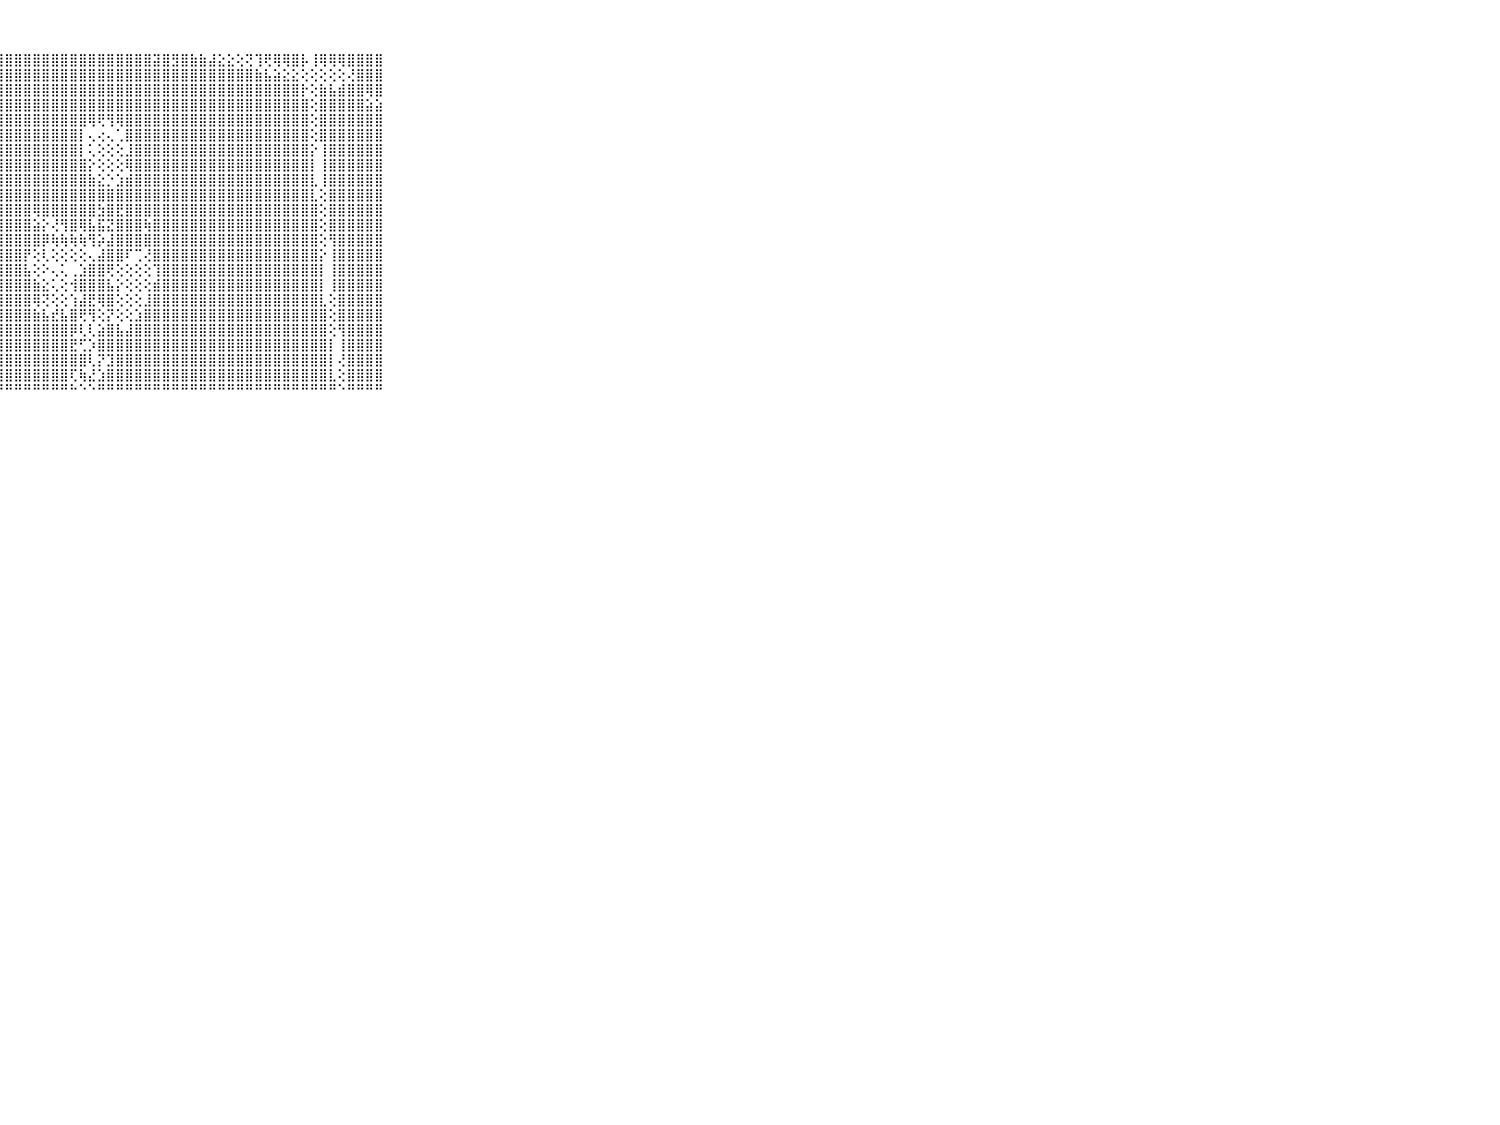

⠀⠀⠀⠀⠀⠀⠀⠀⠀⠀⠀⣿⣿⣿⣿⣿⣿⣿⣿⣿⣿⣿⣿⣿⣿⣿⣿⣿⣿⣿⣿⣿⣿⣿⣿⣿⣿⣿⣿⣿⣿⣿⣿⣿⣽⣿⣻⣿⣷⣷⣼⣕⣕⢕⢝⢹⢟⢿⢿⣿⡧⢸⢿⢿⢿⣿⣿⣿⣿⠀⠀⠀⠀⠀⠀⠀⠀⠀⠀⠀⠀
⠀⠀⠀⠀⠀⠀⠀⠀⠀⠀⠀⣿⣿⣿⣿⣿⣿⣿⣿⣿⣿⣿⣿⣿⣿⣿⣿⣿⣿⣿⣿⣿⣿⣿⣿⣿⣿⣿⣿⣿⣿⣿⣿⣿⣿⣿⣿⣿⣿⣿⣿⣿⣿⣿⣿⣷⣧⣵⣕⣕⢕⢕⢕⢕⢕⢜⣿⣿⣿⠀⠀⠀⠀⠀⠀⠀⠀⠀⠀⠀⠀
⠀⠀⠀⠀⠀⠀⠀⠀⠀⠀⠀⣿⣿⣿⣿⣿⣿⣿⣿⣿⣿⣿⣿⣿⣿⣿⣿⣿⣿⣿⣿⣿⣿⣿⣿⣿⣿⣿⣿⣿⣿⣿⣿⣿⣿⣿⣿⣿⣿⣿⣿⣿⣿⣿⣿⣿⣿⣿⣿⣿⡗⢕⣷⣧⣾⣿⣿⢿⣿⠀⠀⠀⠀⠀⠀⠀⠀⠀⠀⠀⠀
⠀⠀⠀⠀⠀⠀⠀⠀⠀⠀⠀⣿⣿⣿⣿⣿⣿⣿⣿⣿⣿⣿⣿⣿⣿⣿⣿⣿⣿⣿⣿⣿⣿⣿⣿⣿⣿⣿⣿⣿⣿⣿⣿⣿⣿⣿⣿⣿⣿⣿⣿⣿⣿⣿⣿⣿⣿⣿⣿⣿⣿⢕⣿⣿⣿⣿⣿⣵⣵⠀⠀⠀⠀⠀⠀⠀⠀⠀⠀⠀⠀
⠀⠀⠀⠀⠀⠀⠀⠀⠀⠀⠀⣿⣿⣿⣿⣿⣿⣿⣿⣿⣿⣿⣿⣿⣿⣿⣿⣿⣿⣿⣿⣿⣿⣿⣿⣿⣿⢿⢟⢻⢿⣿⣿⣿⣿⣿⣿⣿⣿⣿⣿⣿⣿⣿⣿⣿⣿⣿⣿⣿⣿⢕⣿⣿⣿⣿⣿⣿⣿⠀⠀⠀⠀⠀⠀⠀⠀⠀⠀⠀⠀
⠀⠀⠀⠀⠀⠀⠀⠀⠀⠀⠀⣿⣿⣿⣿⣿⣿⣿⣿⣿⣿⣿⣿⣿⣿⣿⣿⣿⣿⣿⣿⣿⣿⣿⣿⣿⡇⢄⢔⢄⢁⣿⣿⣿⣿⣿⣿⣿⣿⣿⣿⣿⣿⣿⣿⣿⣿⣿⣿⣿⣿⢕⣿⣿⣿⣿⣿⣿⣿⠀⠀⠀⠀⠀⠀⠀⠀⠀⠀⠀⠀
⠀⠀⠀⠀⠀⠀⠀⠀⠀⠀⠀⣿⣿⣿⣿⣿⣿⣿⣿⣿⣿⣿⣿⣿⣿⣿⣿⣿⣿⣿⣿⣿⣿⣿⣿⣿⡇⢅⢕⢕⢕⣸⣿⣿⣿⣿⣿⣿⣿⣿⣿⣿⣿⣿⣿⣿⣿⣿⣿⣿⣿⡕⢸⣿⣿⣿⣿⣿⣿⠀⠀⠀⠀⠀⠀⠀⠀⠀⠀⠀⠀
⠀⠀⠀⠀⠀⠀⠀⠀⠀⠀⠀⣿⣿⣿⣿⣿⣿⣿⣿⣿⣿⣿⣿⣿⣿⣿⣿⣿⣿⣿⣿⣿⣿⣿⣿⣿⣿⡕⢕⢕⢕⢿⣿⣿⣿⣿⣿⣿⣿⣿⣿⣿⣿⣿⣿⣿⣿⣿⣿⣿⣿⡇⢸⣿⣿⣿⣿⣿⣿⠀⠀⠀⠀⠀⠀⠀⠀⠀⠀⠀⠀
⠀⠀⠀⠀⠀⠀⠀⠀⠀⠀⠀⣿⣿⣿⣿⣿⣿⣿⣿⣿⣿⣿⣿⣿⣿⣿⣿⣿⣿⣿⣿⣿⣿⣿⣿⣿⣿⣷⣕⡑⣱⣾⣿⣿⣿⣿⣿⣿⣿⣿⣿⣿⣿⣿⣿⣿⣿⣿⣿⣿⣿⣇⢸⣿⣿⣿⣿⣿⣿⠀⠀⠀⠀⠀⠀⠀⠀⠀⠀⠀⠀
⠀⠀⠀⠀⠀⠀⠀⠀⠀⠀⠀⣿⣿⣿⣿⣿⣿⣿⣿⣿⣿⣿⣿⣿⣿⣿⣿⣿⣿⣿⣿⣿⣿⣿⣿⣿⣿⣿⣿⣿⣿⣿⣿⣿⣿⣿⣿⣿⣿⣿⣿⣿⣿⣿⣿⣿⣿⣿⣿⣿⣿⣇⢕⣿⣿⣿⣿⣿⣿⠀⠀⠀⠀⠀⠀⠀⠀⠀⠀⠀⠀
⠀⠀⠀⠀⠀⠀⠀⠀⠀⠀⠀⣿⣿⣿⣿⣿⣿⣿⣿⣿⣿⣿⣿⣿⣿⣿⣿⣿⣿⣿⣿⢿⣿⣿⣿⣿⣿⣿⣳⣿⣟⣿⣿⣿⣿⣿⣿⣿⣿⣿⣿⣿⣿⣿⣿⣿⣿⣿⣿⣿⣿⣿⢕⣿⣿⣿⣿⣿⣿⠀⠀⠀⠀⠀⠀⠀⠀⠀⠀⠀⠀
⠀⠀⠀⠀⠀⠀⠀⠀⠀⠀⠀⣿⣿⣿⣿⣿⣿⣿⣿⣿⣿⣿⣿⣿⣿⣿⣿⣿⣿⣿⣿⣵⡕⢜⢻⣿⢿⣧⣯⣝⣿⣿⣿⢷⣿⣿⣿⣿⣿⣿⣿⣿⣿⣿⣿⣿⣿⣿⣿⣿⣿⣿⢕⣿⣿⣿⣿⣿⣿⠀⠀⠀⠀⠀⠀⠀⠀⠀⠀⠀⠀
⠀⠀⠀⠀⠀⠀⠀⠀⠀⠀⠀⣿⣿⣿⣿⣿⣿⣿⣿⣿⣿⣿⣿⣿⣿⣿⣿⣿⣿⣿⣿⣿⡿⢷⢷⢷⢷⢻⡵⣼⣿⣿⣿⣿⣿⣿⣿⣿⣿⣿⣿⣿⣿⣿⣿⣿⣿⣿⣿⣿⣿⣿⢕⢻⣿⣿⣿⣿⣿⠀⠀⠀⠀⠀⠀⠀⠀⠀⠀⠀⠀
⠀⠀⠀⠀⠀⠀⠀⠀⠀⠀⠀⣿⣿⣿⣿⣿⣿⣿⣿⣿⣿⣿⣿⣿⣿⣿⣿⣿⣿⣿⡟⢕⢇⢕⢕⢕⢕⢄⣼⣿⣿⠏⢉⢜⣿⣿⣿⣿⣿⣿⣿⣿⣿⣿⣿⣿⣿⣿⣿⣿⣿⣿⡕⢸⣿⣿⣿⣿⣿⠀⠀⠀⠀⠀⠀⠀⠀⠀⠀⠀⠀
⠀⠀⠀⠀⠀⠀⠀⠀⠀⠀⠀⣿⣿⣿⣿⣿⣿⣿⣿⣿⣿⣿⣿⣿⣿⣿⣿⣿⣿⣿⣧⢕⠕⢄⢅⢀⣱⣿⣿⢟⢕⢕⢕⢕⢹⣿⣿⣿⣿⣿⣿⣿⣿⣿⣿⣿⣿⣿⣿⣿⣿⣿⡇⢸⣿⣿⣿⣿⣿⠀⠀⠀⠀⠀⠀⠀⠀⠀⠀⠀⠀
⠀⠀⠀⠀⠀⠀⠀⠀⠀⠀⠀⣿⣿⣿⣿⣿⣿⣿⣿⣿⣿⣿⣿⣿⣿⣿⣿⣿⣿⣿⣿⣷⣕⢅⢕⢺⣿⣿⣿⣧⡕⢕⢕⢕⣾⣿⣿⣿⣿⣿⣿⣿⣿⣿⣿⣿⣿⣿⣿⣿⣿⣿⡇⢸⣿⣿⣿⣿⣿⠀⠀⠀⠀⠀⠀⠀⠀⠀⠀⠀⠀
⠀⠀⠀⠀⠀⠀⠀⠀⠀⠀⠀⣿⣿⣿⣿⣿⣿⣿⣿⣿⣿⣿⣿⣿⣿⣿⣿⣿⣿⣿⣿⢿⢝⢕⢕⢱⣼⣟⢿⣿⢕⢕⢕⣸⣿⣿⣿⣿⣿⣿⣿⣿⣿⣿⣿⣿⣿⣿⣿⣿⣿⣿⣇⢕⣿⣿⣿⣿⣿⠀⠀⠀⠀⠀⠀⠀⠀⠀⠀⠀⠀
⠀⠀⠀⠀⠀⠀⠀⠀⠀⠀⠀⣿⣿⣿⣿⣿⣿⣿⣿⣿⣿⣿⣿⣿⣿⣿⣿⣿⣿⣿⣿⣷⣧⣞⣧⣿⢟⢻⢕⡝⢕⢕⣱⣿⣿⣿⣿⣿⣿⣿⣿⣿⣿⣿⣿⣿⣿⣿⣿⣿⣿⣿⣿⢕⣿⣿⣿⣿⣿⠀⠀⠀⠀⠀⠀⠀⠀⠀⠀⠀⠀
⠀⠀⠀⠀⠀⠀⠀⠀⠀⠀⠀⣿⣿⣿⣿⣿⣿⣿⣿⣿⣿⣿⣿⣿⣿⣿⣿⣿⣿⣿⣿⣿⣿⣿⣿⡿⢇⢇⣵⣿⣧⣼⣿⣿⣿⣿⣿⣿⣿⣿⣿⣿⣿⣿⣿⣿⣿⣿⣿⣿⣿⣿⣿⢕⢻⣿⣿⣿⣿⠀⠀⠀⠀⠀⠀⠀⠀⠀⠀⠀⠀
⠀⠀⠀⠀⠀⠀⠀⠀⠀⠀⠀⣿⣿⣿⣿⣿⣿⣿⣿⣿⣿⣿⣿⣿⣿⣿⣿⣿⣿⣿⣿⣿⣿⣿⣿⣟⢋⡱⣿⣿⣿⣿⣿⣿⣿⣿⣿⣿⣿⣿⣿⣿⣿⣿⣿⣿⣿⣿⣿⣿⣿⣿⣿⡇⢸⣿⣿⣿⣿⠀⠀⠀⠀⠀⠀⠀⠀⠀⠀⠀⠀
⠀⠀⠀⠀⠀⠀⠀⠀⠀⠀⠀⣿⣿⣿⣿⣿⣿⣿⣿⣿⣿⣿⣿⣿⣿⣿⣿⣿⣿⣿⣿⣿⣿⣿⣿⣿⣿⢇⡝⣹⣿⣿⣿⣿⣿⣿⣿⣿⣿⣿⣿⣿⣿⣿⣿⣿⣿⣿⣿⣿⣿⣿⣿⡇⢜⣿⣿⣿⣿⠀⠀⠀⠀⠀⠀⠀⠀⠀⠀⠀⠀
⠀⠀⠀⠀⠀⠀⠀⠀⠀⠀⠀⣿⣿⣿⣿⣿⣿⣿⣿⣿⣿⣿⣿⣿⣿⣿⣿⣿⣿⣿⣿⣿⣿⣿⣿⢏⢷⣜⣱⣿⣿⣿⣿⣿⣿⣿⣿⣿⣿⣿⣿⣿⣿⣿⣿⣿⣿⣿⣿⣿⣿⣿⣿⣇⢕⣿⣿⣿⣿⠀⠀⠀⠀⠀⠀⠀⠀⠀⠀⠀⠀
⠀⠀⠀⠀⠀⠀⠀⠀⠀⠀⠀⠛⠛⠛⠛⠛⠛⠛⠛⠛⠛⠛⠛⠛⠛⠛⠛⠛⠛⠛⠛⠛⠛⠛⠛⠓⠑⠑⠛⠛⠛⠛⠛⠛⠛⠛⠛⠛⠛⠛⠛⠛⠛⠛⠛⠛⠛⠛⠛⠛⠛⠛⠛⠛⠑⠛⠛⠛⠛⠀⠀⠀⠀⠀⠀⠀⠀⠀⠀⠀⠀